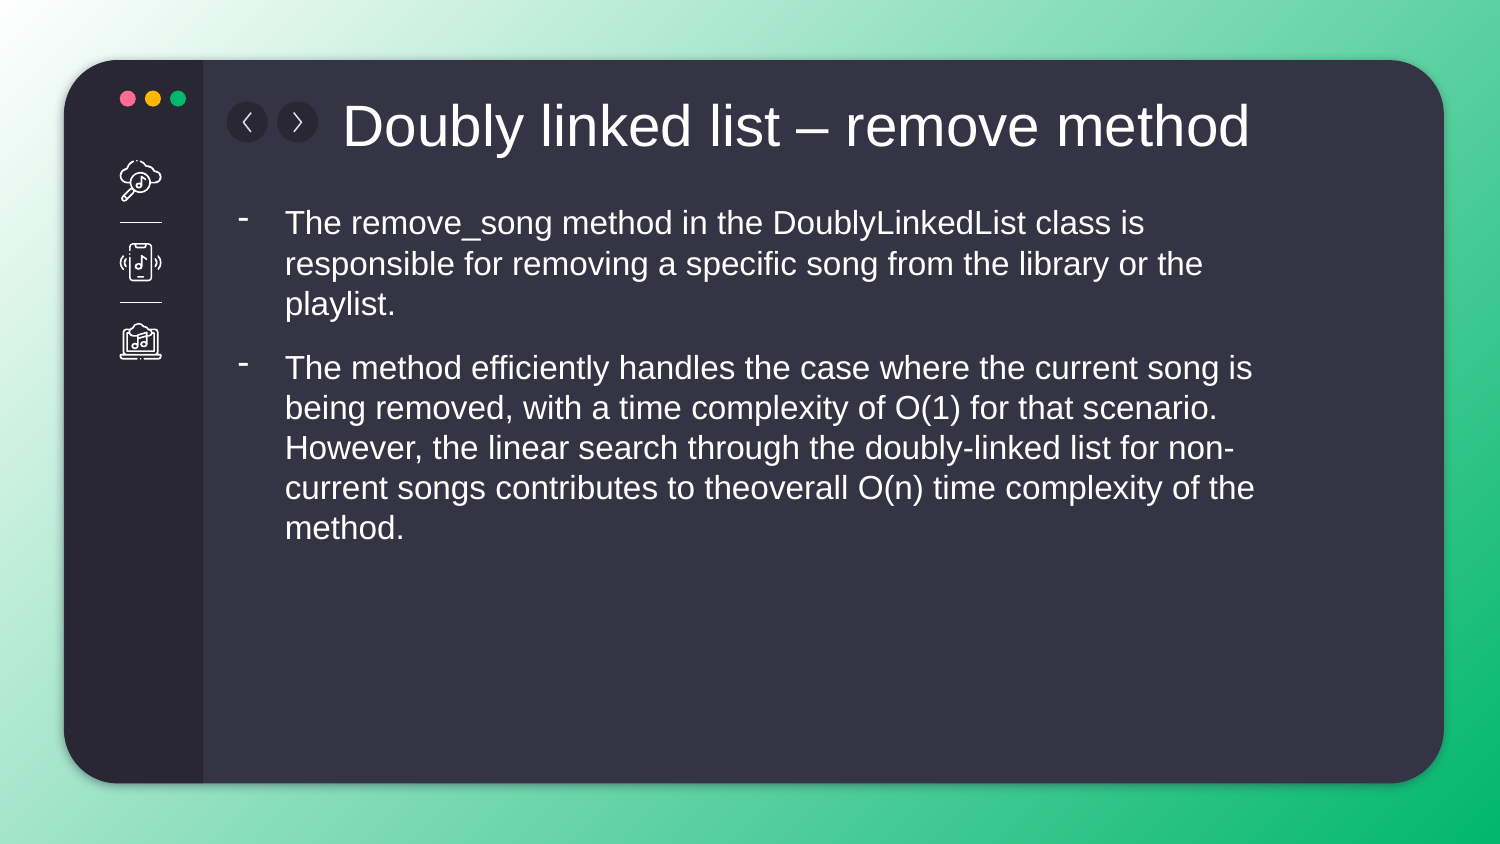

# Doubly linked list – remove method

The remove_song method in the DoublyLinkedList class is responsible for removing a specific song from the library or the playlist.
The method efficiently handles the case where the current song is being removed, with a time complexity of O(1) for that scenario. However, the linear search through the doubly-linked list for non-current songs contributes to theoverall O(n) time complexity of the method.